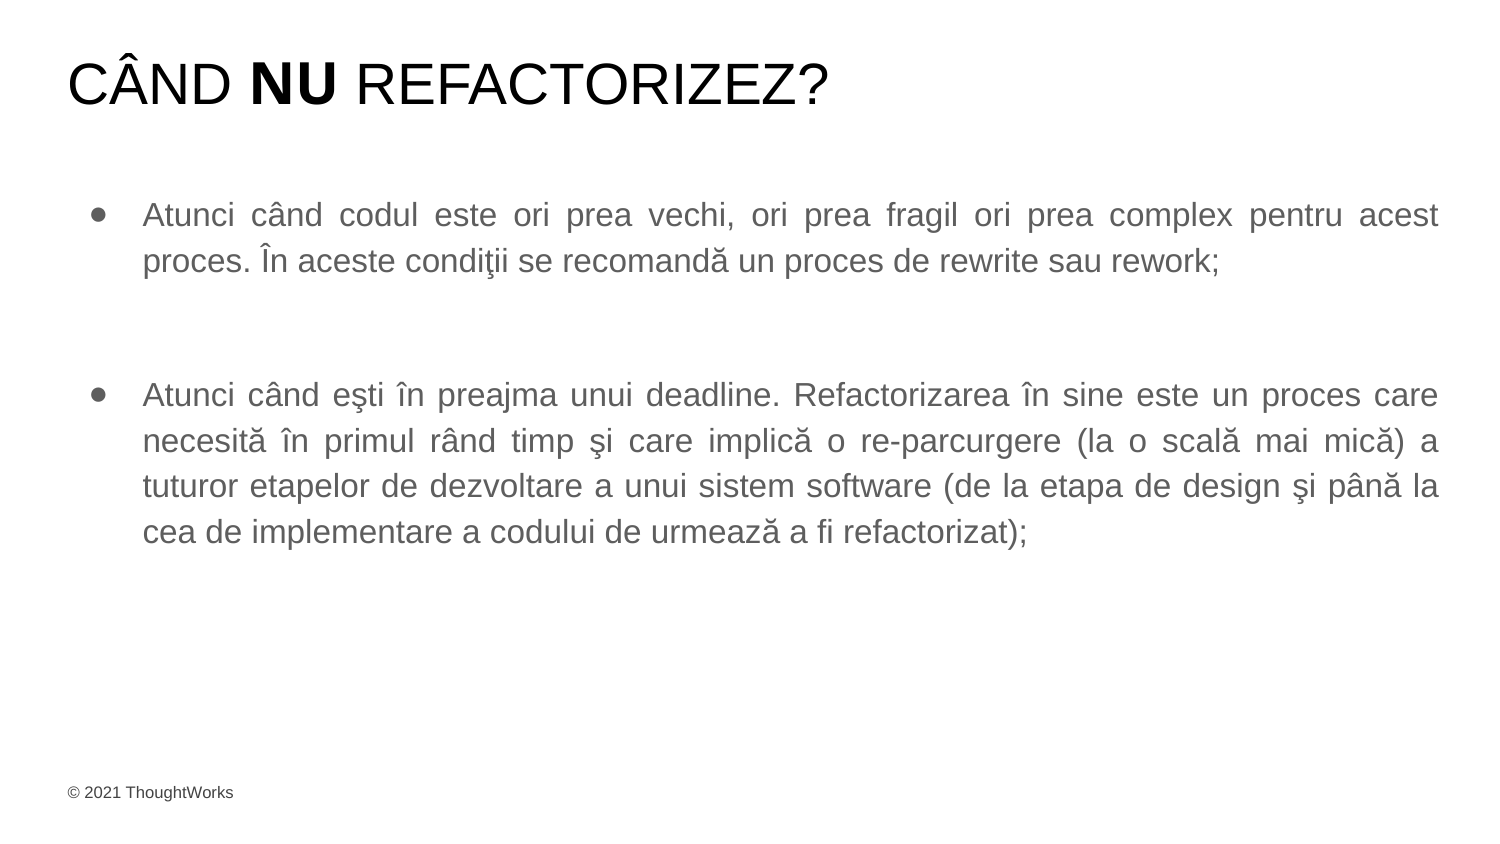

# CÂND NU REFACTORIZEZ?
Atunci când codul este ori prea vechi, ori prea fragil ori prea complex pentru acest proces. În aceste condiţii se recomandă un proces de rewrite sau rework;

Atunci când eşti în preajma unui deadline. Refactorizarea în sine este un proces care necesită în primul rând timp şi care implică o re-parcurgere (la o scală mai mică) a tuturor etapelor de dezvoltare a unui sistem software (de la etapa de design şi până la cea de implementare a codului de urmează a fi refactorizat);
13